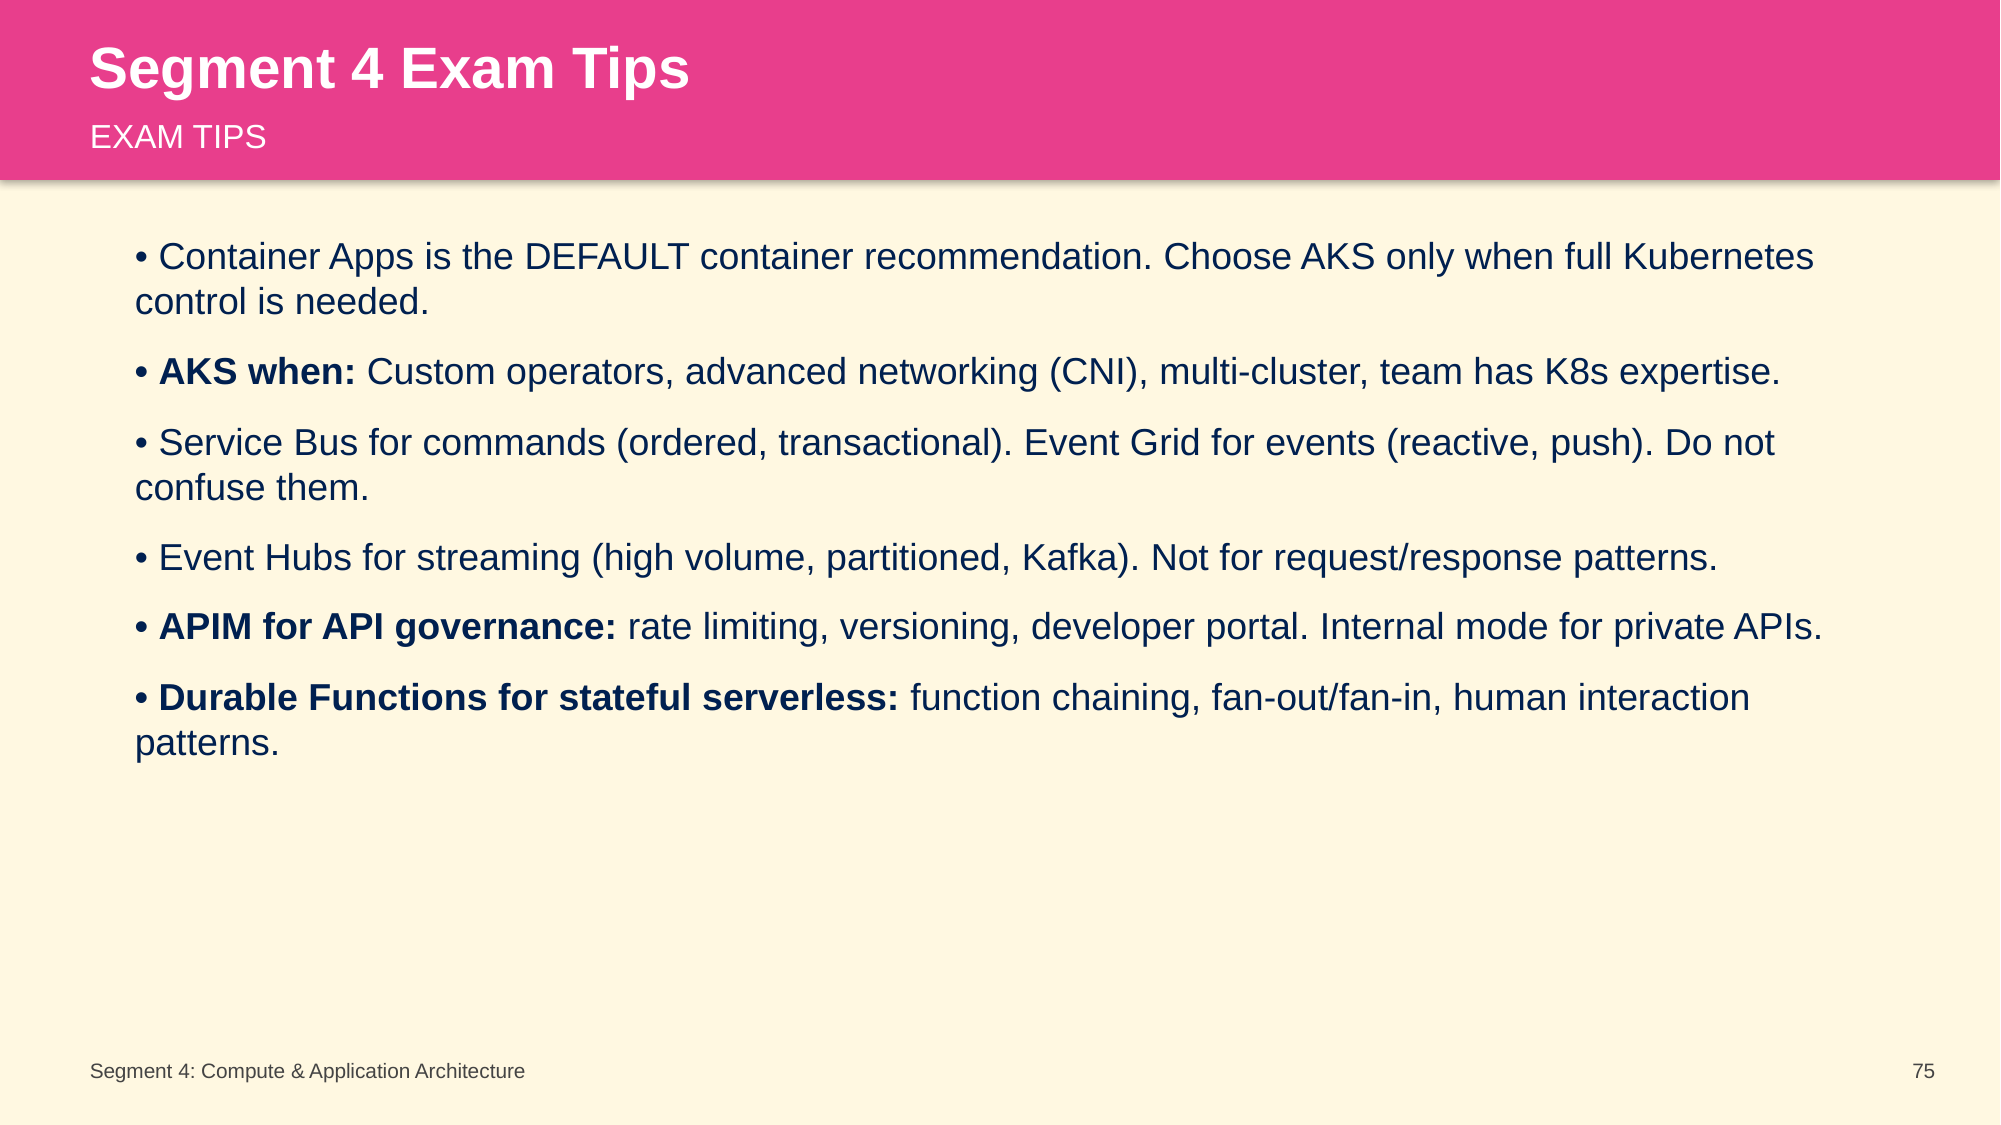

Segment 4 Exam Tips
EXAM TIPS
• Container Apps is the DEFAULT container recommendation. Choose AKS only when full Kubernetes control is needed.
• AKS when: Custom operators, advanced networking (CNI), multi-cluster, team has K8s expertise.
• Service Bus for commands (ordered, transactional). Event Grid for events (reactive, push). Do not confuse them.
• Event Hubs for streaming (high volume, partitioned, Kafka). Not for request/response patterns.
• APIM for API governance: rate limiting, versioning, developer portal. Internal mode for private APIs.
• Durable Functions for stateful serverless: function chaining, fan-out/fan-in, human interaction patterns.
Segment 4: Compute & Application Architecture
75